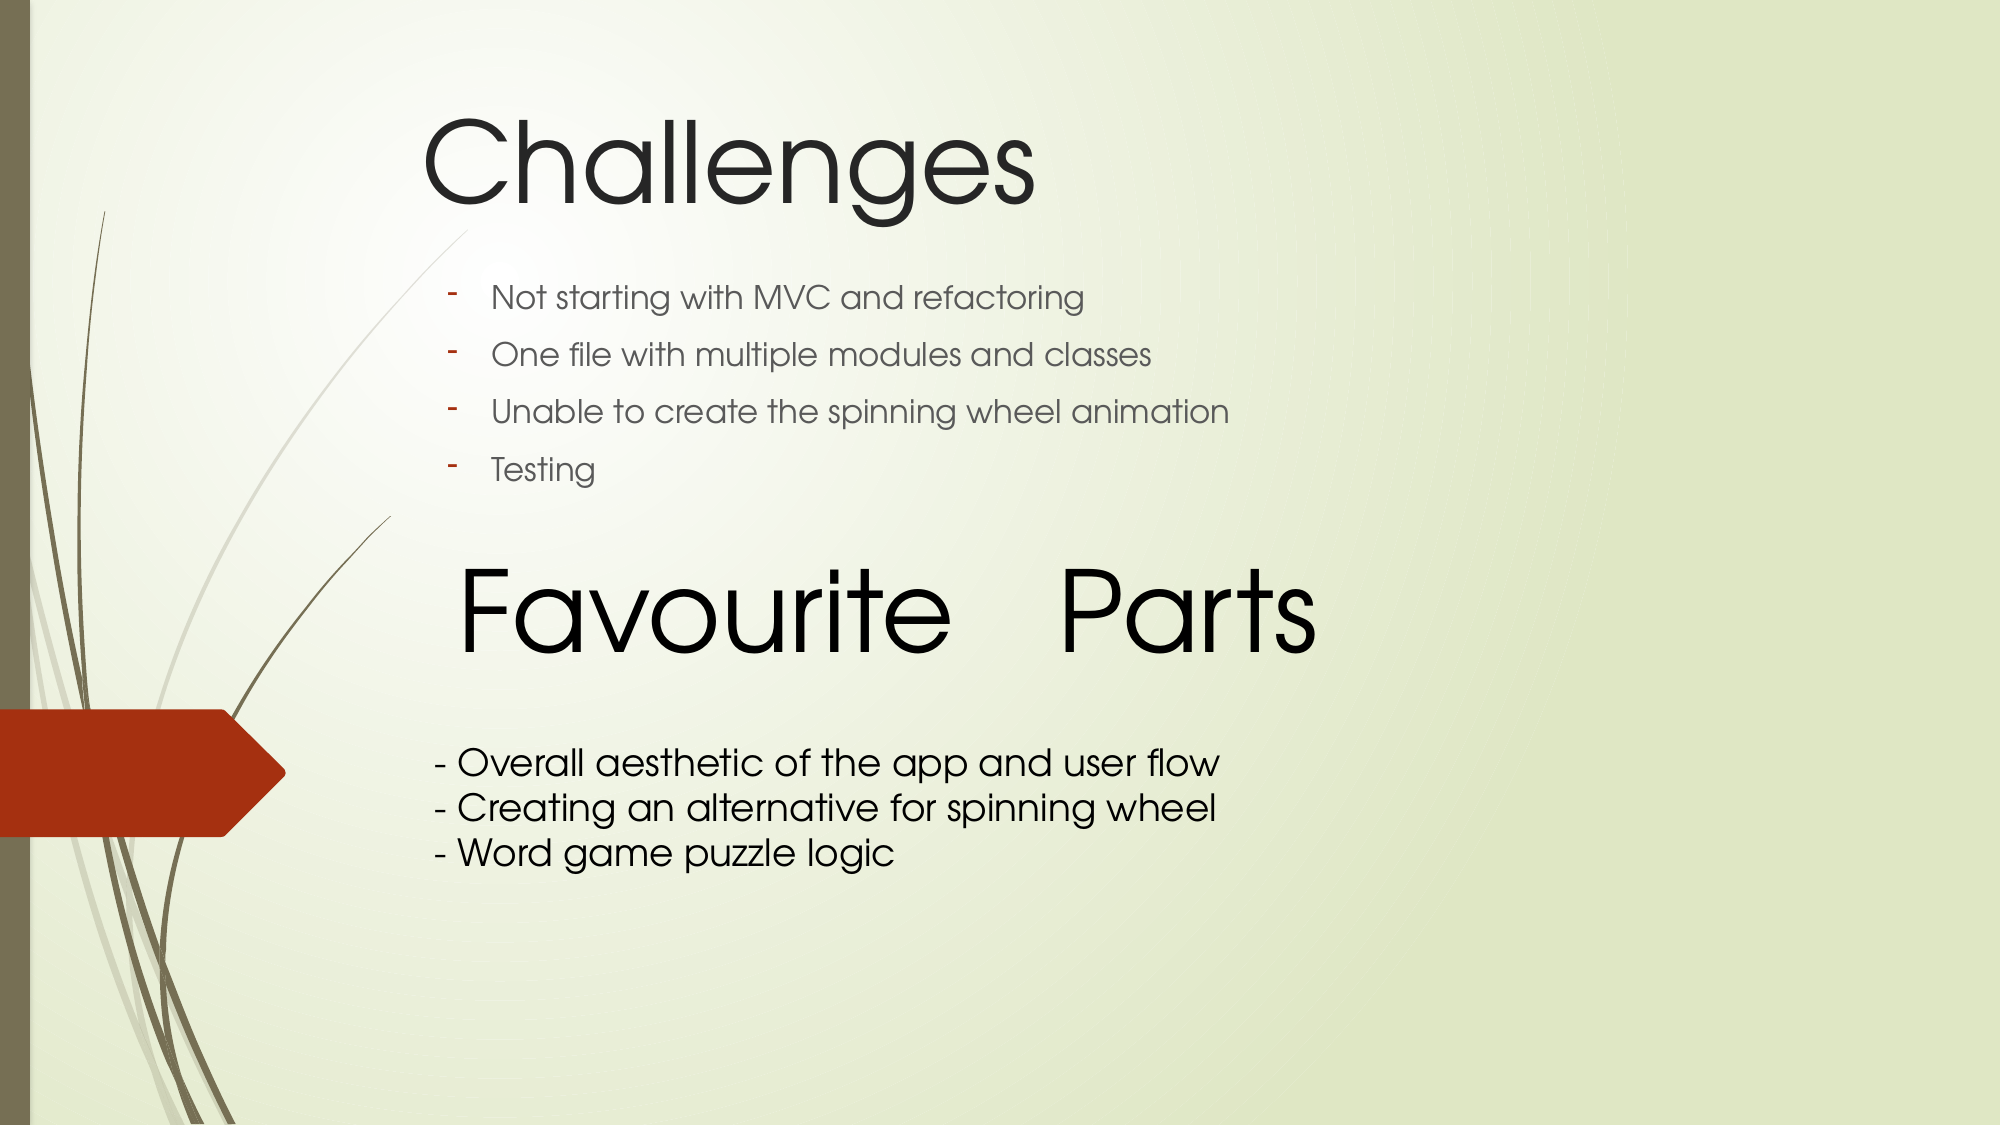

# Challenges
Not starting with MVC and refactoring
One file with multiple modules and classes
Unable to create the spinning wheel animation
Testing

Favourite	Parts
- Overall aesthetic of the app and user flow
- Creating an alternative for spinning wheel
- Word game puzzle logic